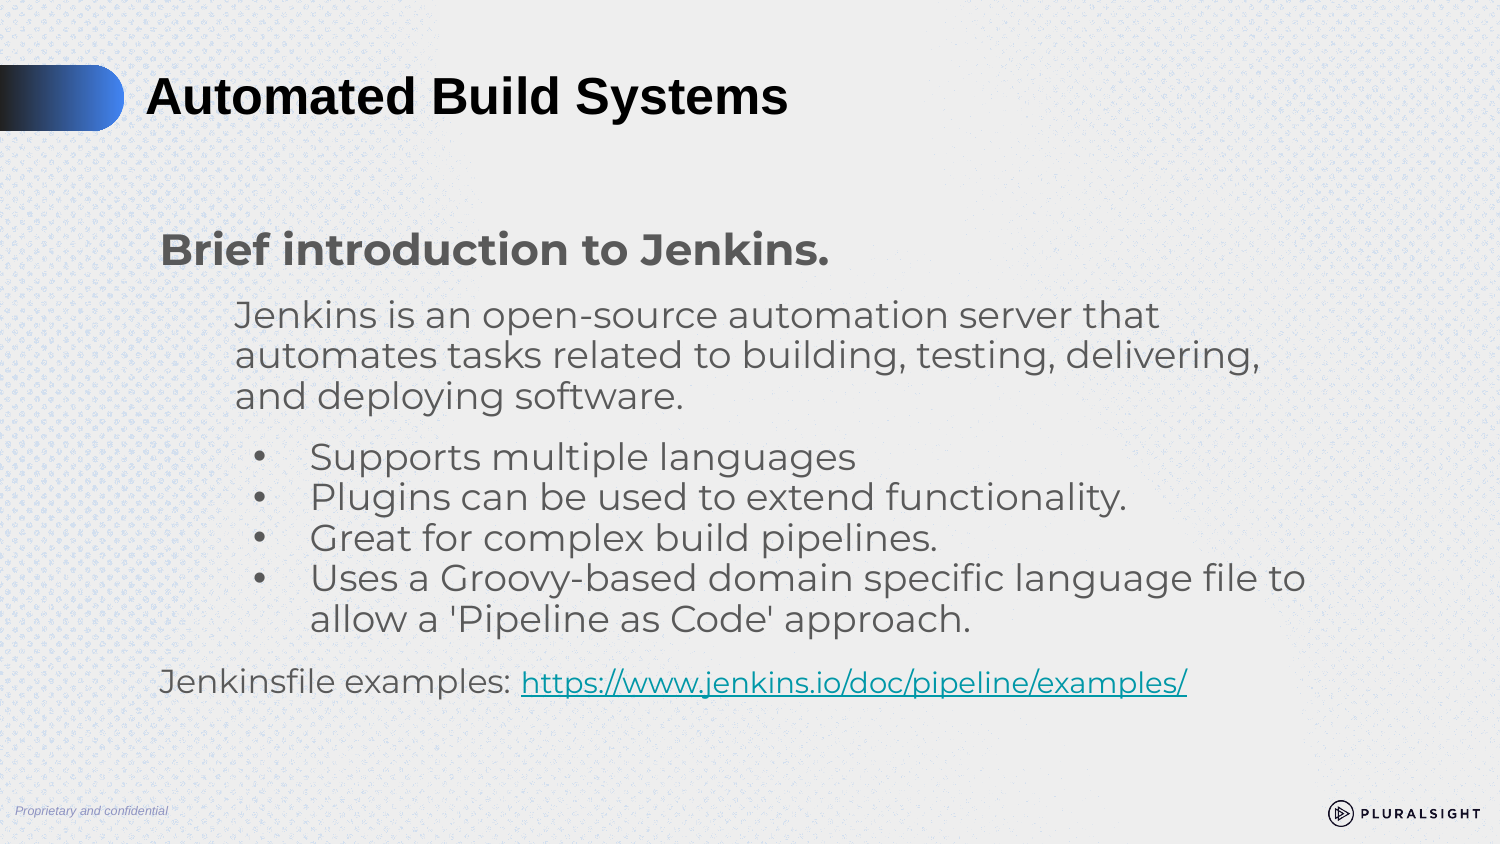

# Automated Build Systems
Brief introduction to Jenkins.
Jenkins is an open-source automation server that automates tasks related to building, testing, delivering, and deploying software.
Supports multiple languages
Plugins can be used to extend functionality.
Great for complex build pipelines.
Uses a Groovy-based domain specific language file to allow a 'Pipeline as Code' approach.
Jenkinsfile examples: https://www.jenkins.io/doc/pipeline/examples/